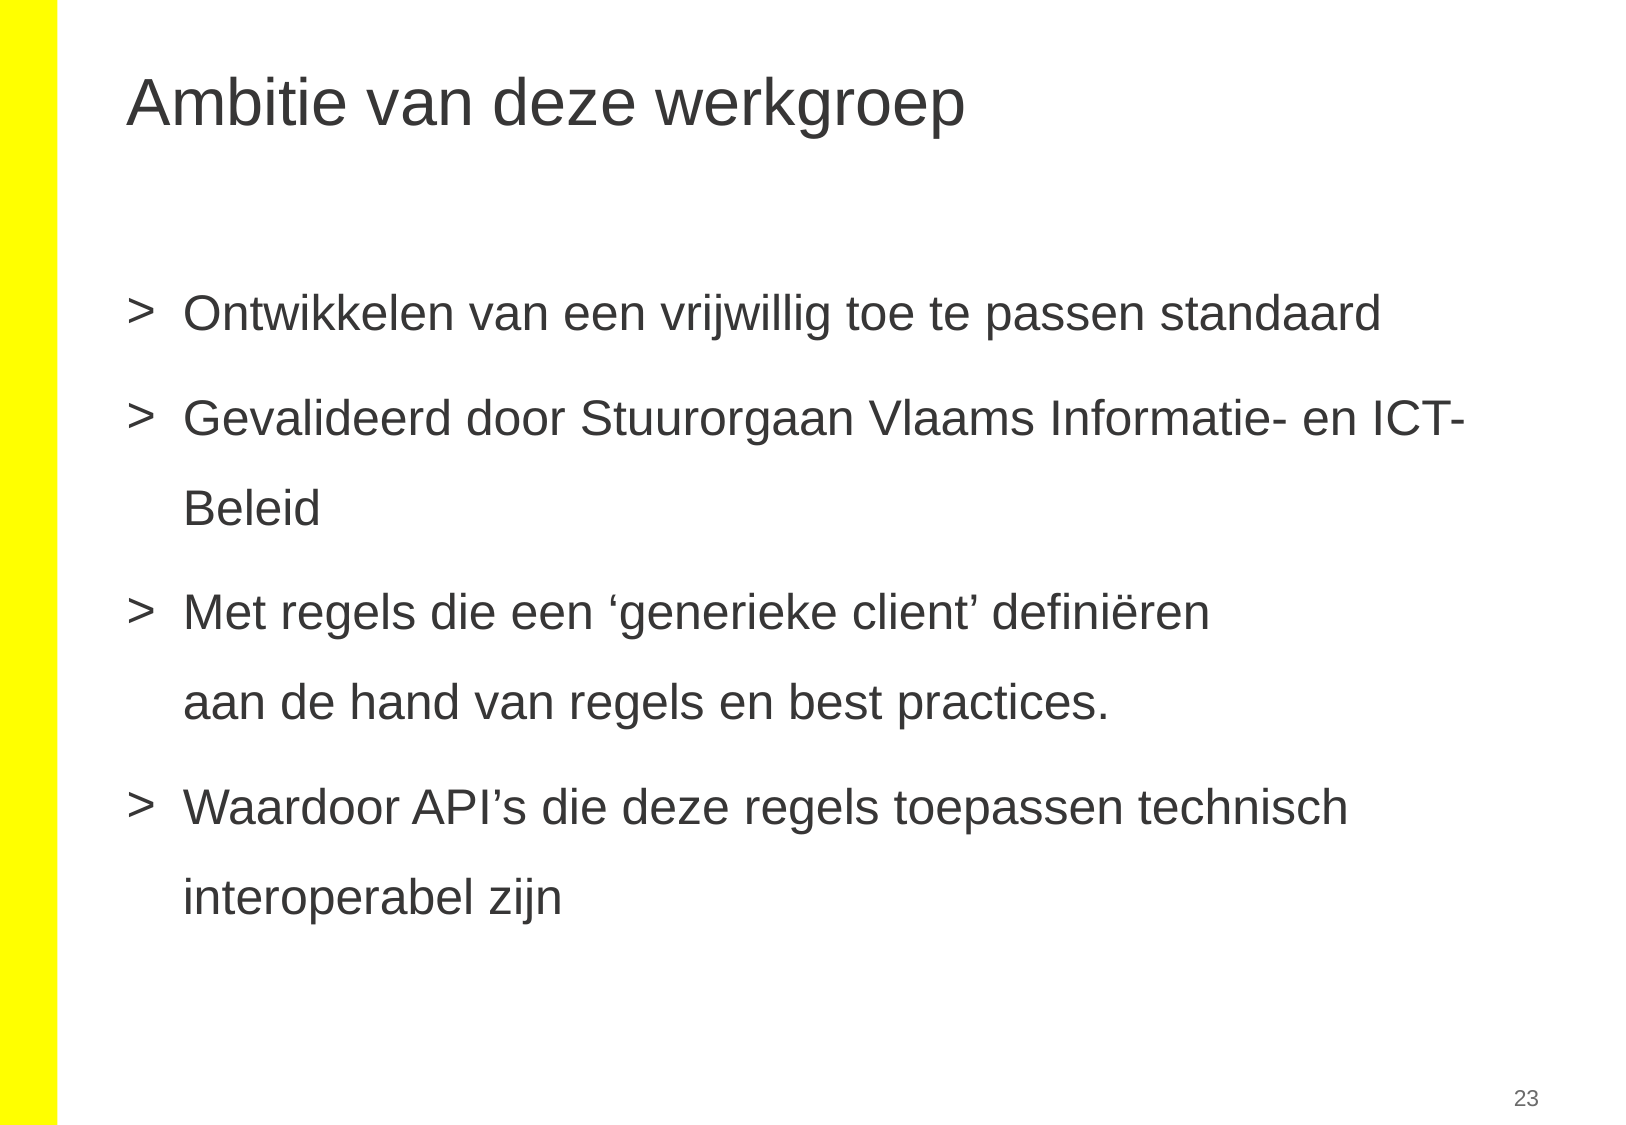

# Ambitie van deze werkgroep
Ontwikkelen van een vrijwillig toe te passen standaard
Gevalideerd door Stuurorgaan Vlaams Informatie- en ICT-Beleid
Met regels die een ‘generieke client’ definiëren
aan de hand van regels en best practices.
Waardoor API’s die deze regels toepassen technisch interoperabel zijn
23